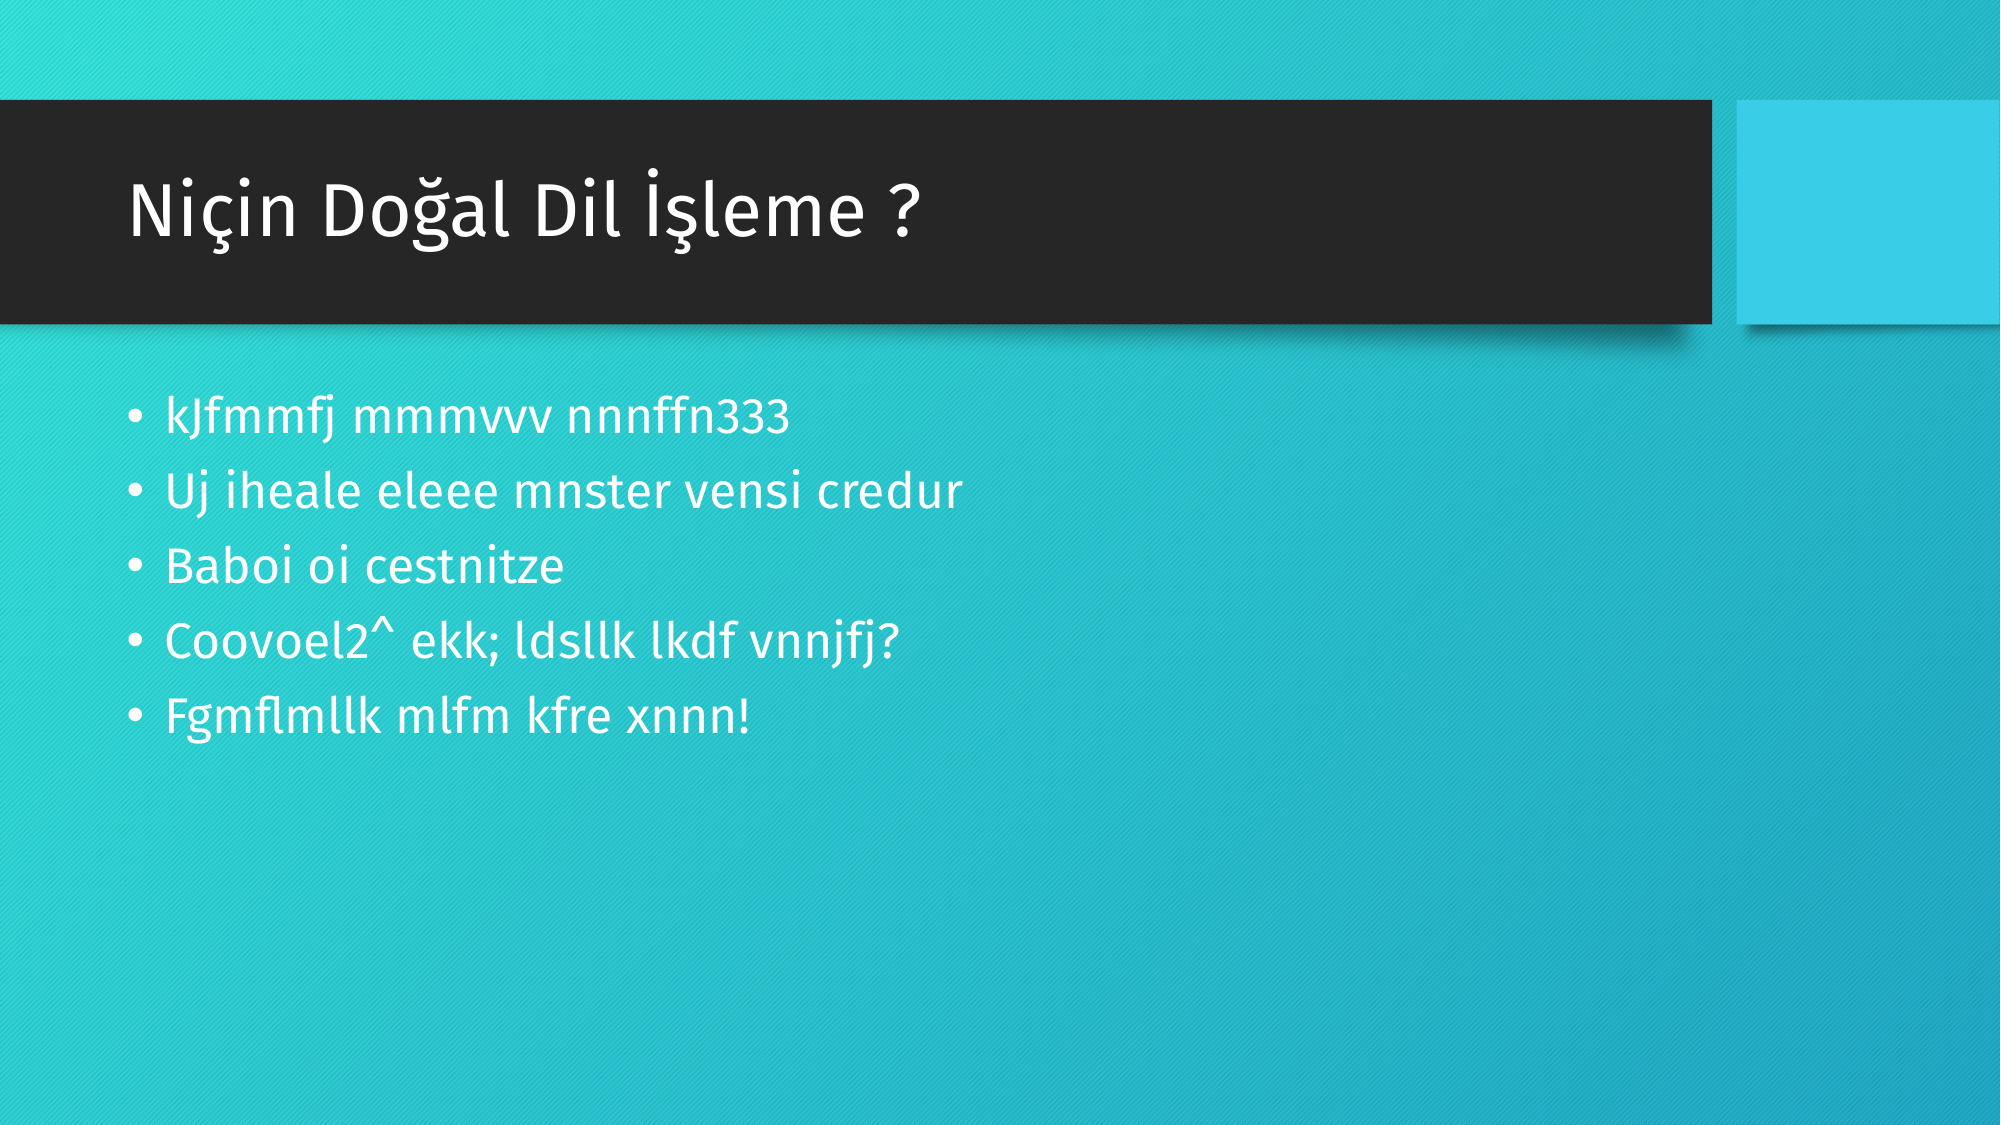

# Niçin Doğal Dil İşleme ?
kJfmmfj mmmvvv nnnffn333
Uj iheale eleee mnster vensi credur
Baboi oi cestnitze
Coovoel2^ ekk; ldsllk lkdf vnnjfj?
Fgmflmllk mlfm kfre xnnn!